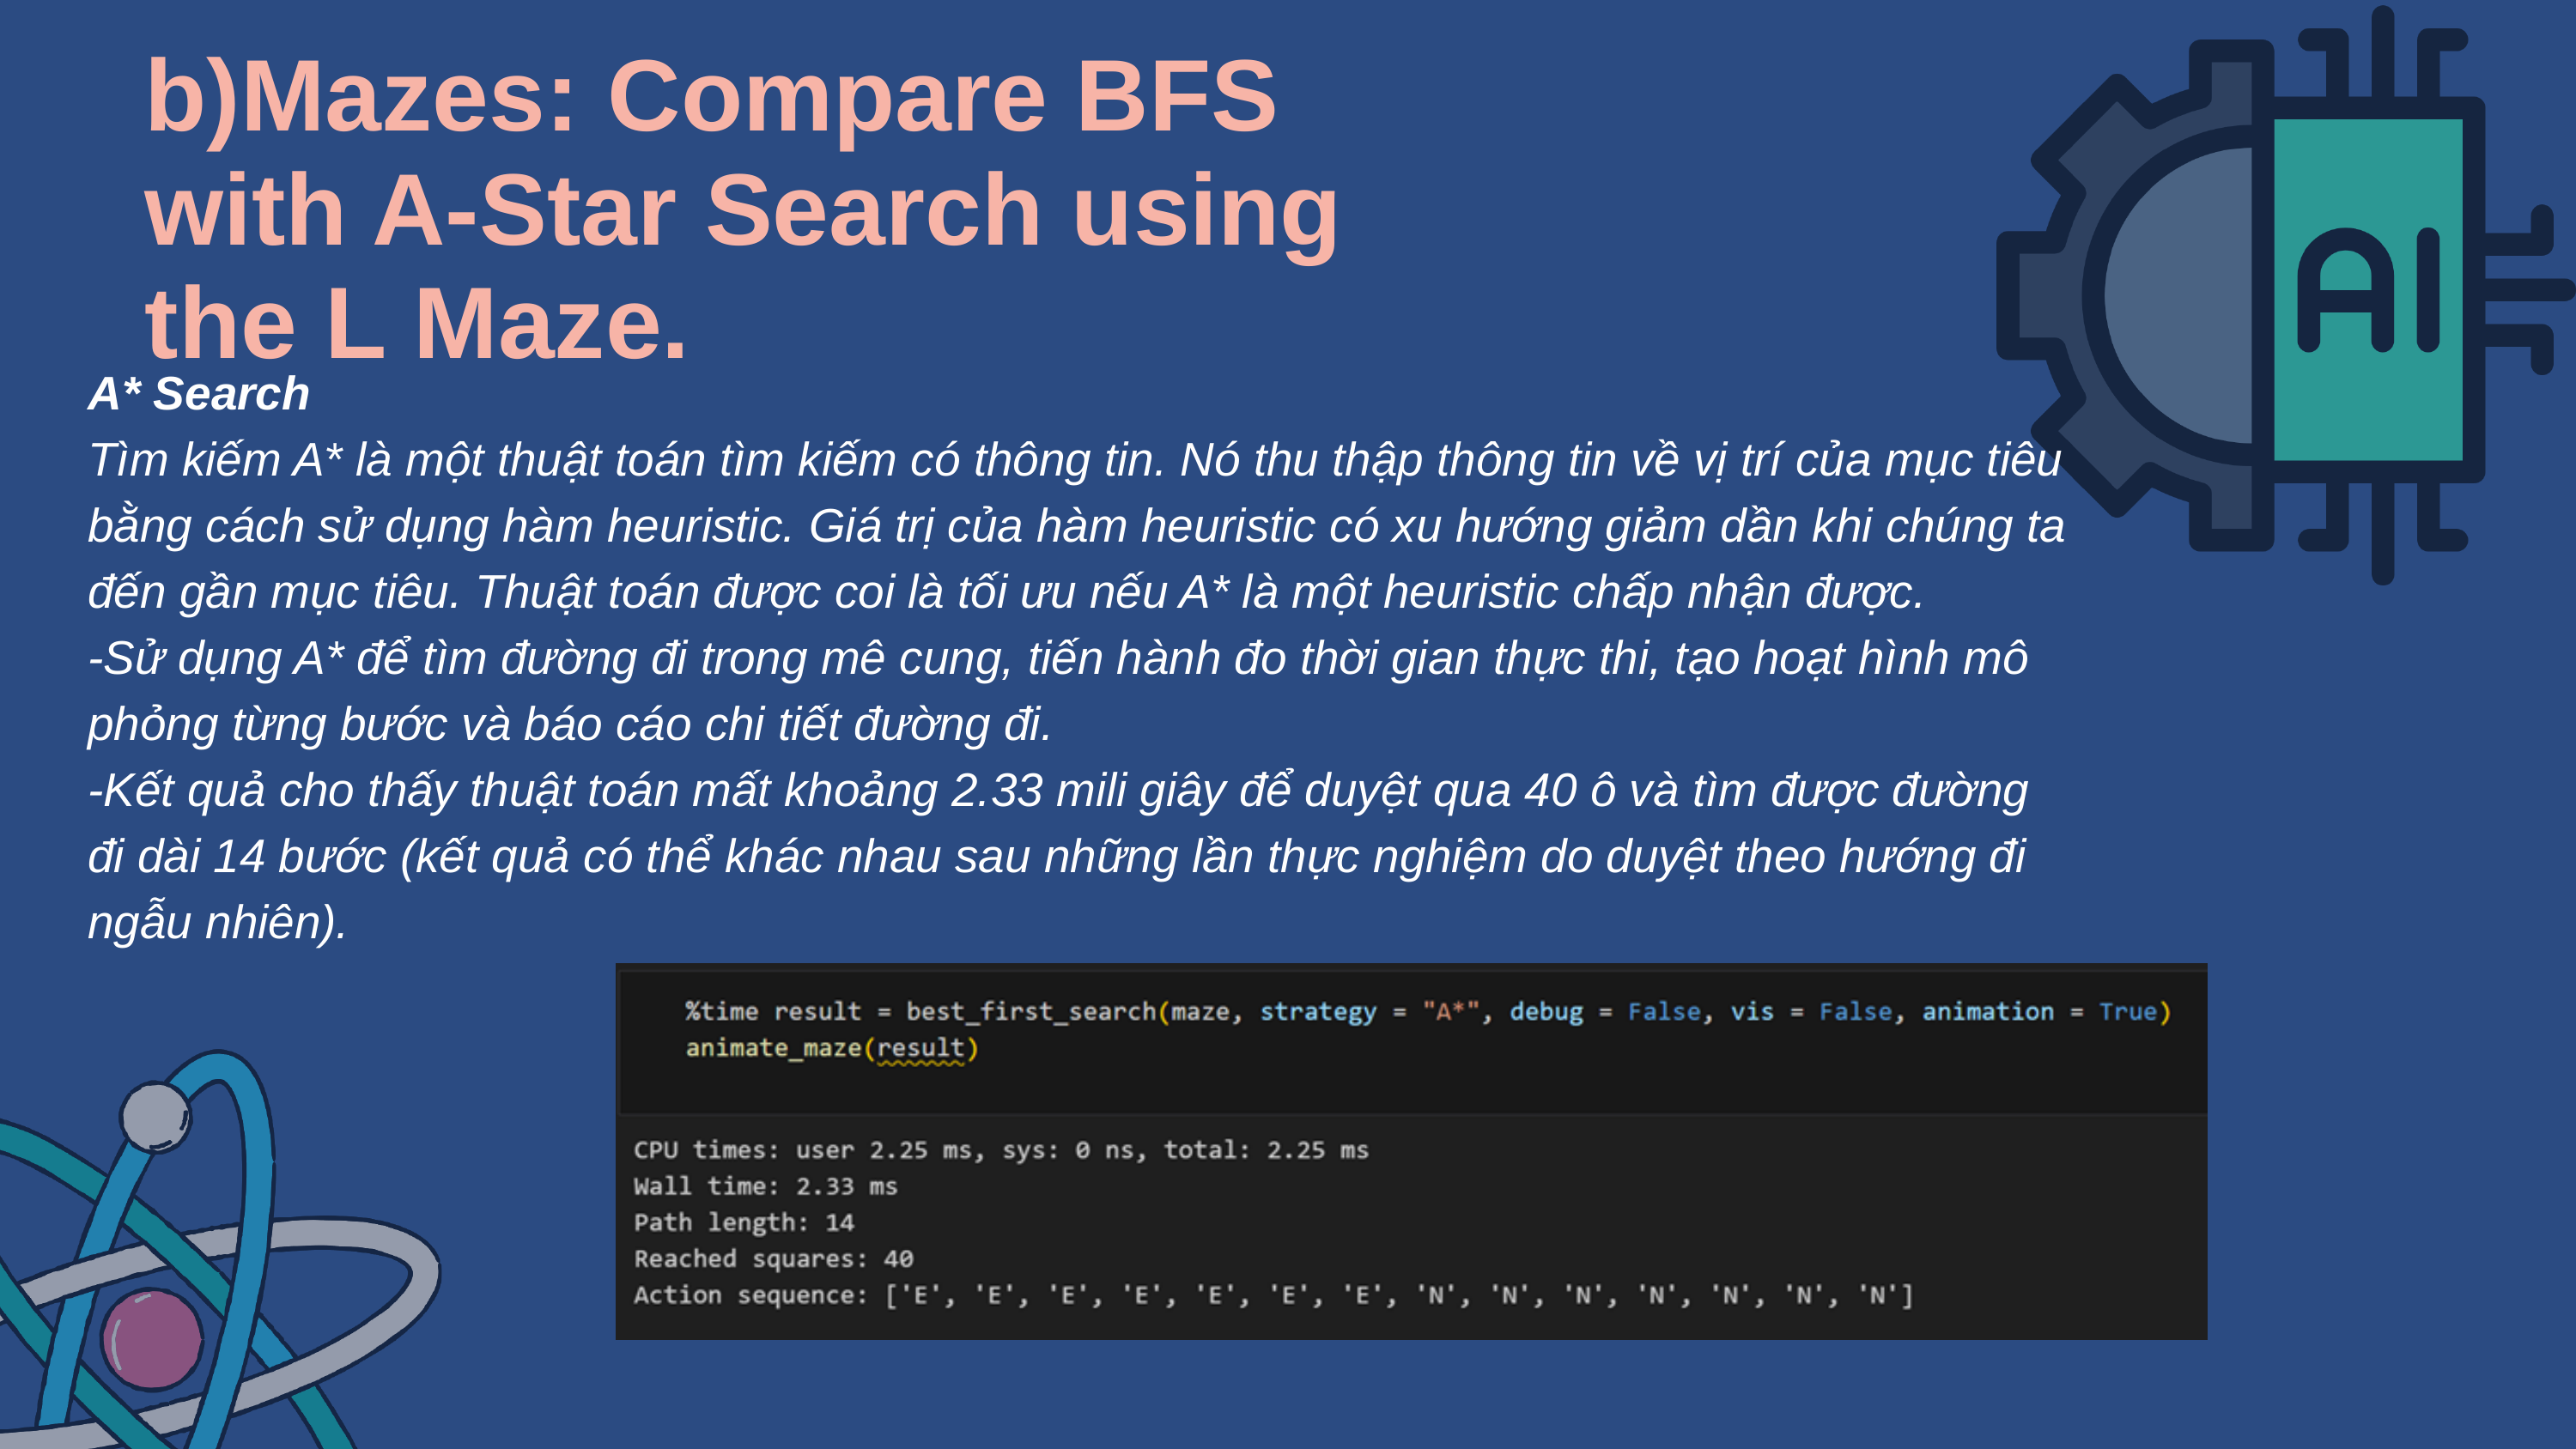

b)Mazes: Compare BFS with A-Star Search using the L Maze.
A* Search
Tìm kiếm A* là một thuật toán tìm kiếm có thông tin. Nó thu thập thông tin về vị trí của mục tiêu bằng cách sử dụng hàm heuristic. Giá trị của hàm heuristic có xu hướng giảm dần khi chúng ta đến gần mục tiêu. Thuật toán được coi là tối ưu nếu A* là một heuristic chấp nhận được.
-Sử dụng A* để tìm đường đi trong mê cung, tiến hành đo thời gian thực thi, tạo hoạt hình mô phỏng từng bước và báo cáo chi tiết đường đi.
-Kết quả cho thấy thuật toán mất khoảng 2.33 mili giây để duyệt qua 40 ô và tìm được đường đi dài 14 bước (kết quả có thể khác nhau sau những lần thực nghiệm do duyệt theo hướng đi ngẫu nhiên).